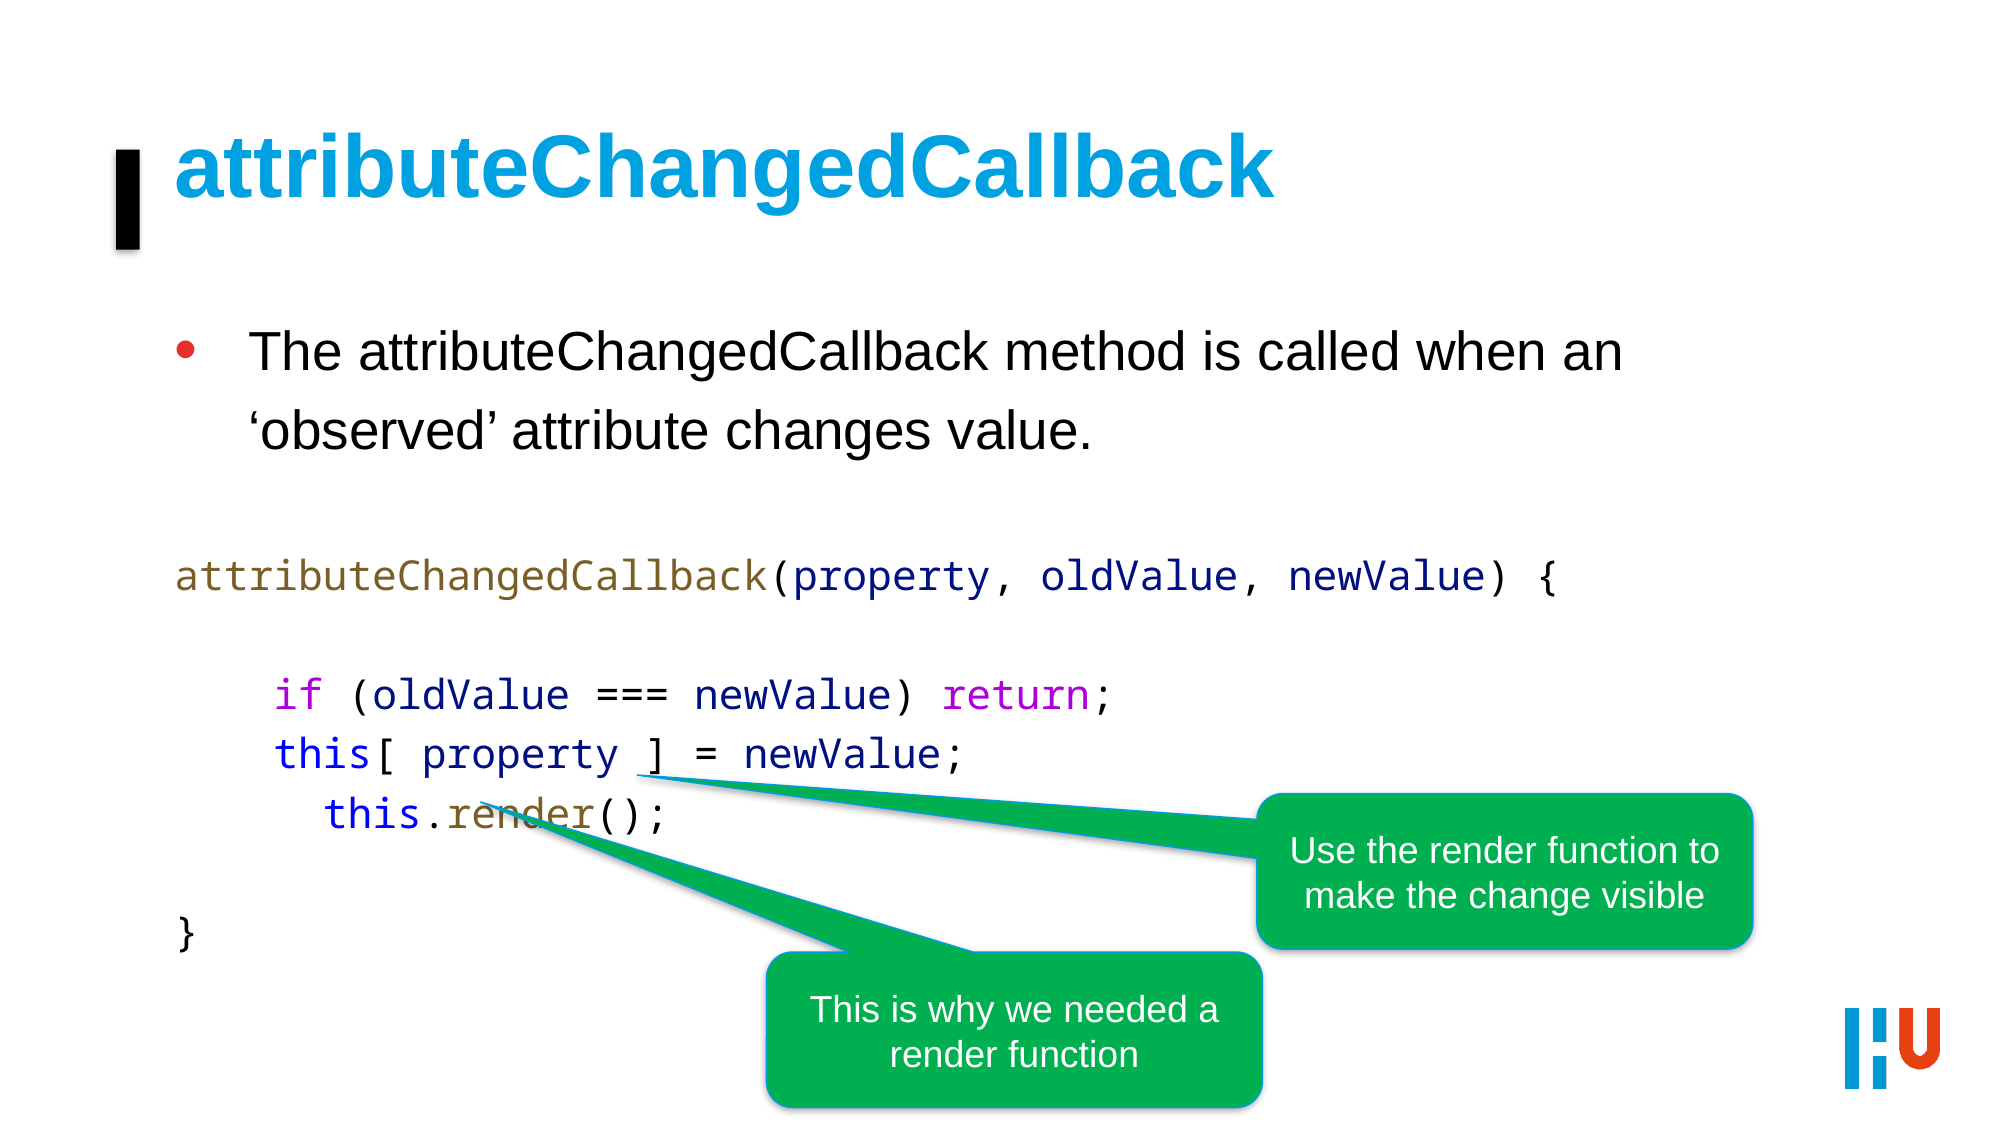

# attributeChangedCallback
The attributeChangedCallback method is called when an ‘observed’ attribute changes value.

attributeChangedCallback(property, oldValue, newValue) {
    if (oldValue === newValue) return;
    this[ property ] = newValue;
	this.render();

}

Use the render function to make the change visible
This is why we needed a render function